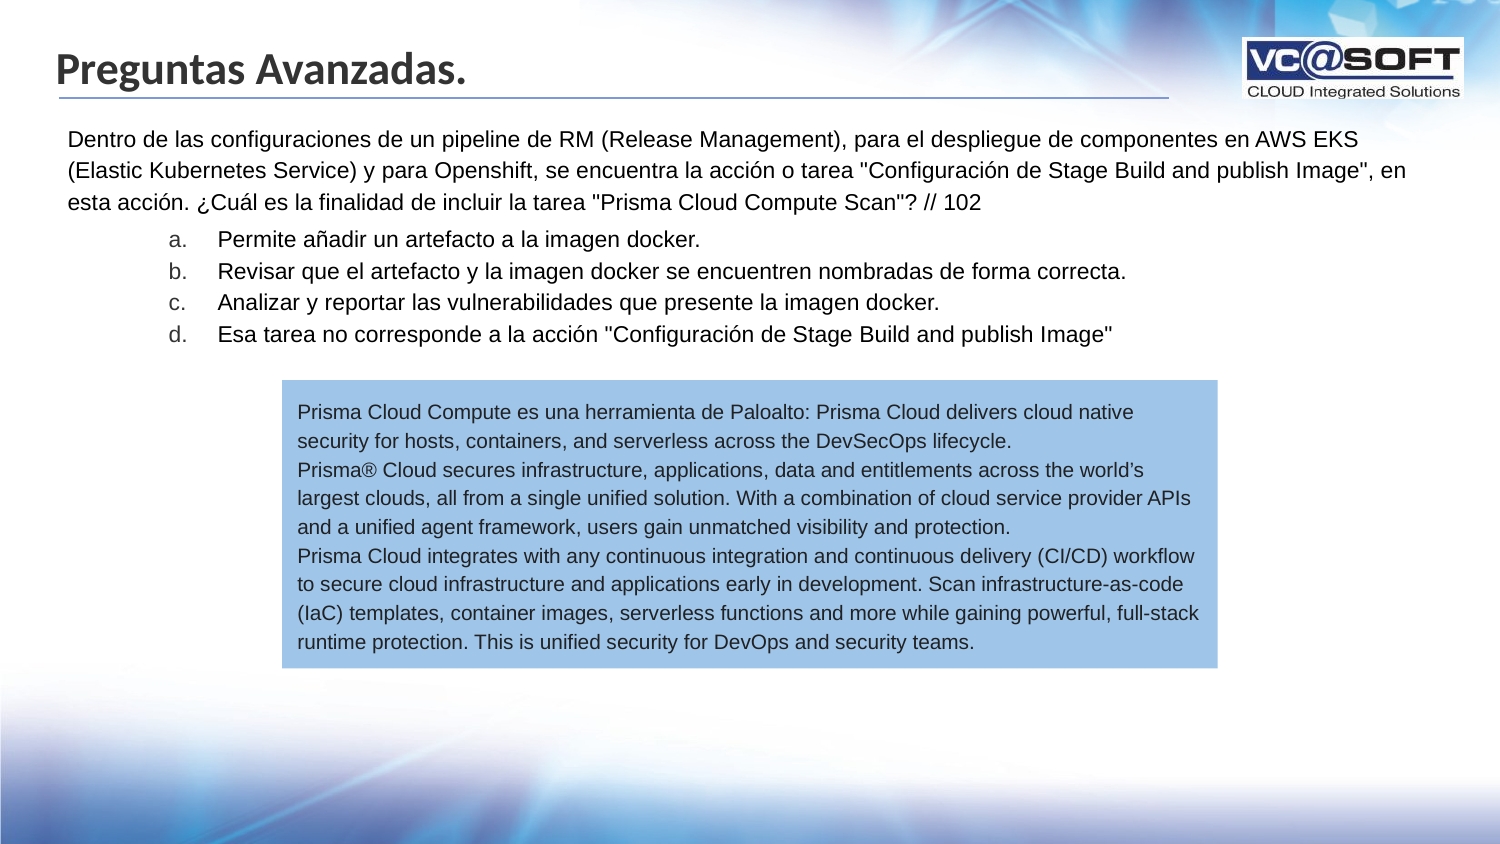

# Preguntas Avanzadas.
Dentro de las configuraciones de un pipeline de RM (Release Management), para el despliegue de componentes en AWS EKS (Elastic Kubernetes Service) y para Openshift, se encuentra la acción o tarea "Configuración de Stage Build and publish Image", en esta acción. ¿Cuál es la finalidad de incluir la tarea "Prisma Cloud Compute Scan"? // 102

Permite añadir un artefacto a la imagen docker.
Revisar que el artefacto y la imagen docker se encuentren nombradas de forma correcta.
Analizar y reportar las vulnerabilidades que presente la imagen docker.
Esa tarea no corresponde a la acción "Configuración de Stage Build and publish Image"

Prisma Cloud Compute es una herramienta de Paloalto: Prisma Cloud delivers cloud native security for hosts, containers, and serverless across the DevSecOps lifecycle.
Prisma® Cloud secures infrastructure, applications, data and entitlements across the world’s largest clouds, all from a single unified solution. With a combination of cloud service provider APIs and a unified agent framework, users gain unmatched visibility and protection.
Prisma Cloud integrates with any continuous integration and continuous delivery (CI/CD) workflow to secure cloud infrastructure and applications early in development. Scan infrastructure-as-code (IaC) templates, container images, serverless functions and more while gaining powerful, full-stack runtime protection. This is unified security for DevOps and security teams.